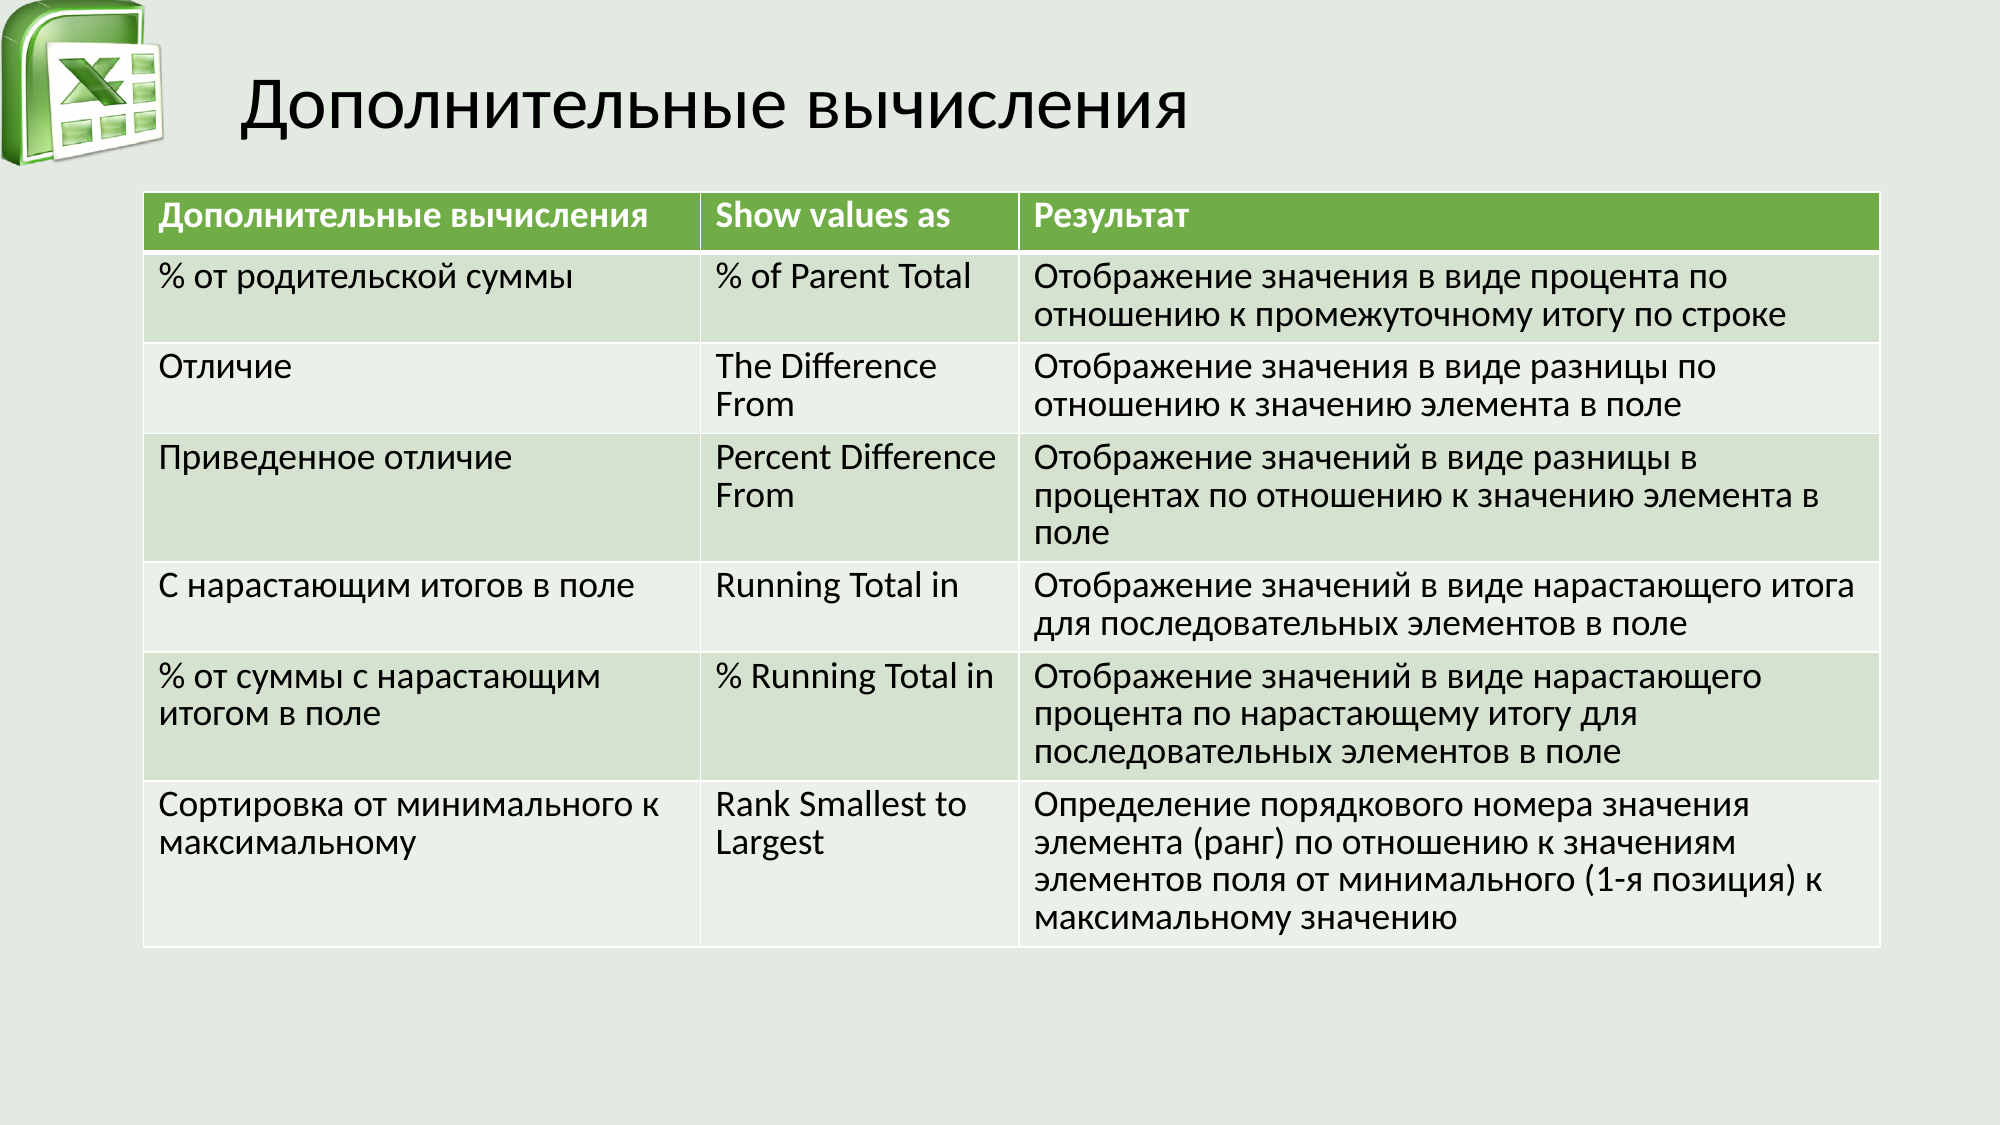

# Дополнительные вычисления
| Дополнительные вычисления | Show values as | Результат |
| --- | --- | --- |
| % от родительской суммы | % of Parent Total | Отображение значения в виде процента по отношению к промежуточному итогу по строке |
| Отличие | The Difference From | Отображение значения в виде разницы по отношению к значению элемента в поле |
| Приведенное отличие | Percent Difference From | Отображение значений в виде разницы в процентах по отношению к значению элемента в поле |
| С нарастающим итогов в поле | Running Total in | Отображение значений в виде нарастающего итога для последовательных элементов в поле |
| % от суммы с нарастающим итогом в поле | % Running Total in | Отображение значений в виде нарастающего процента по нарастающему итогу для последовательных элементов в поле |
| Сортировка от минимального к максимальному | Rank Smallest to Largest | Определение порядкового номера значения элемента (ранг) по отношению к значениям элементов поля от минимального (1-я позиция) к максимальному значению |